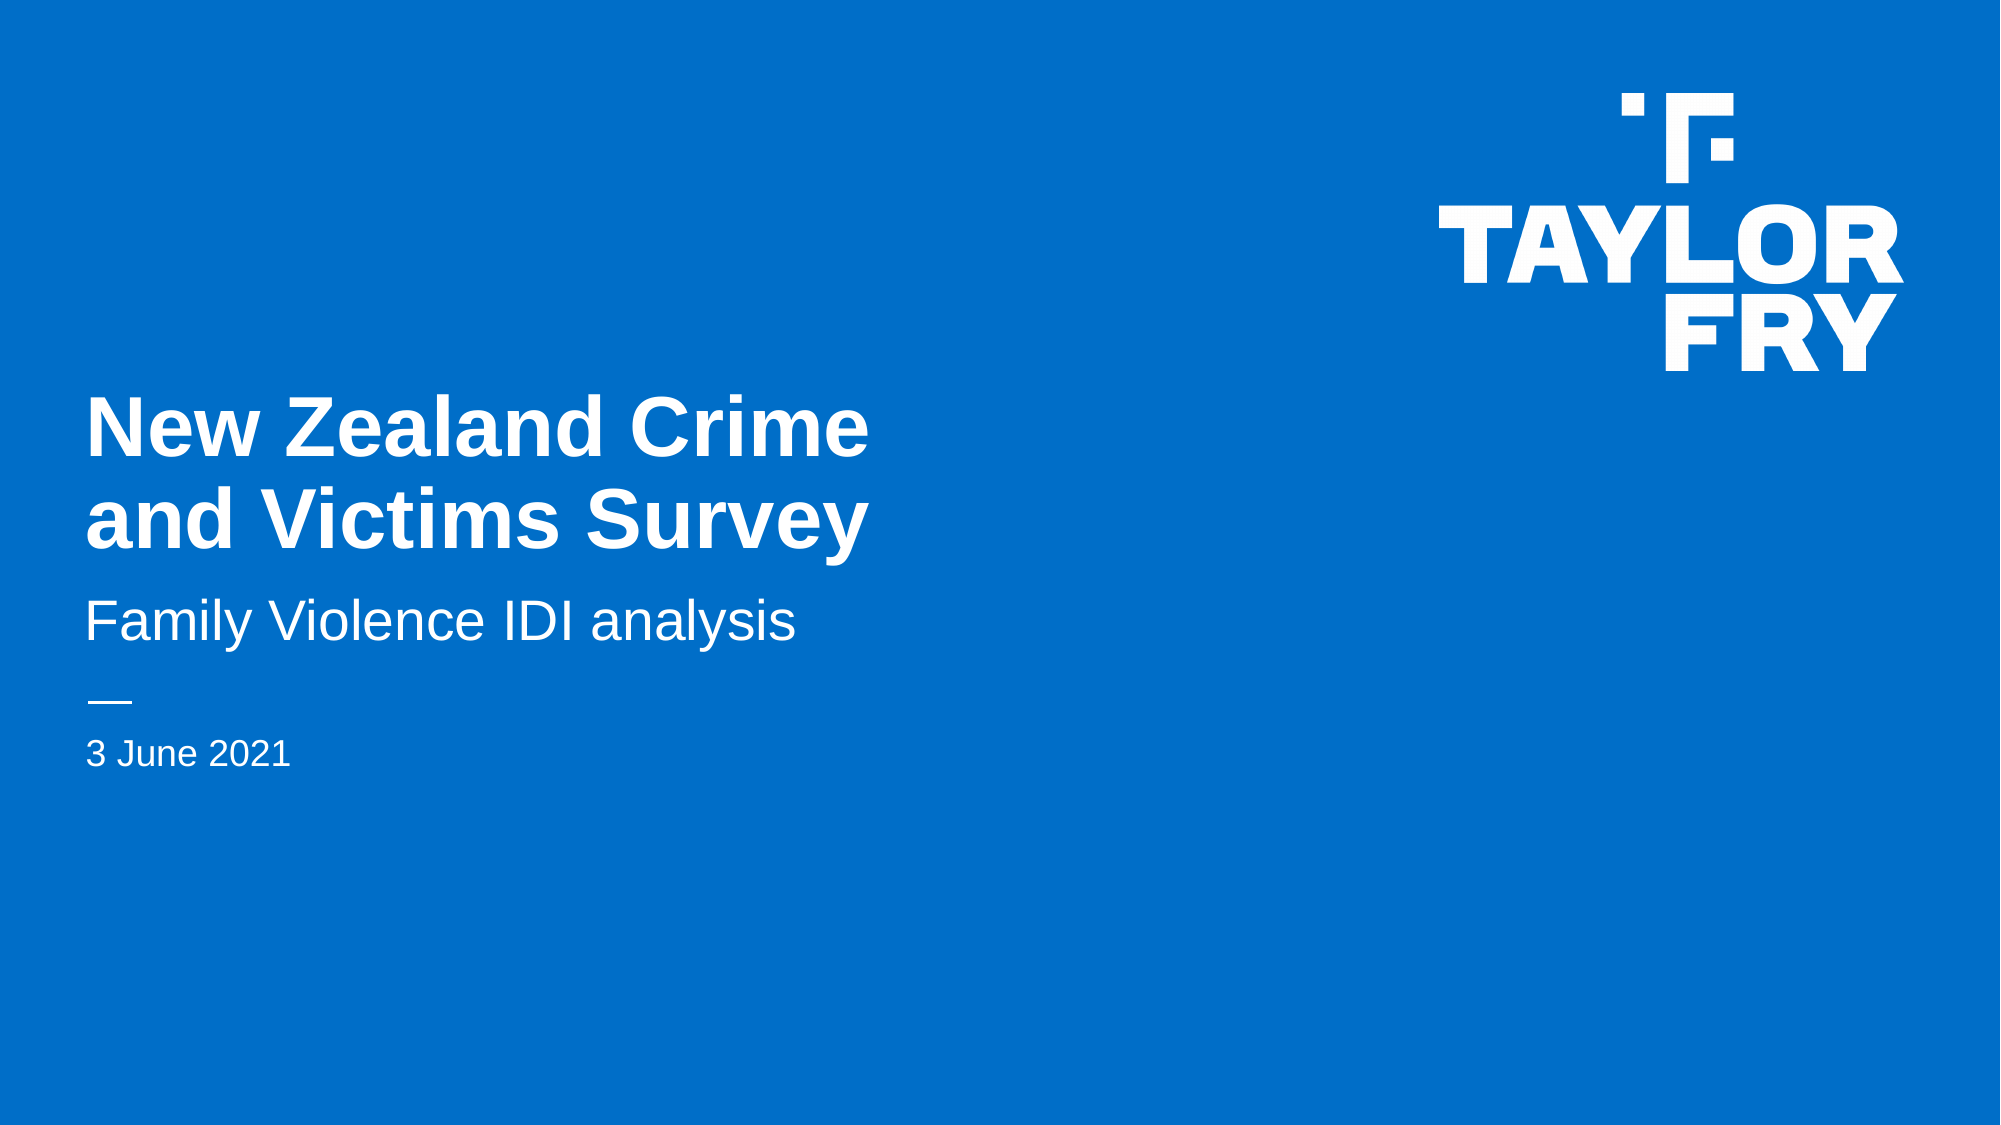

# New Zealand Crime and Victims Survey
Family Violence IDI analysis
3 June 2021